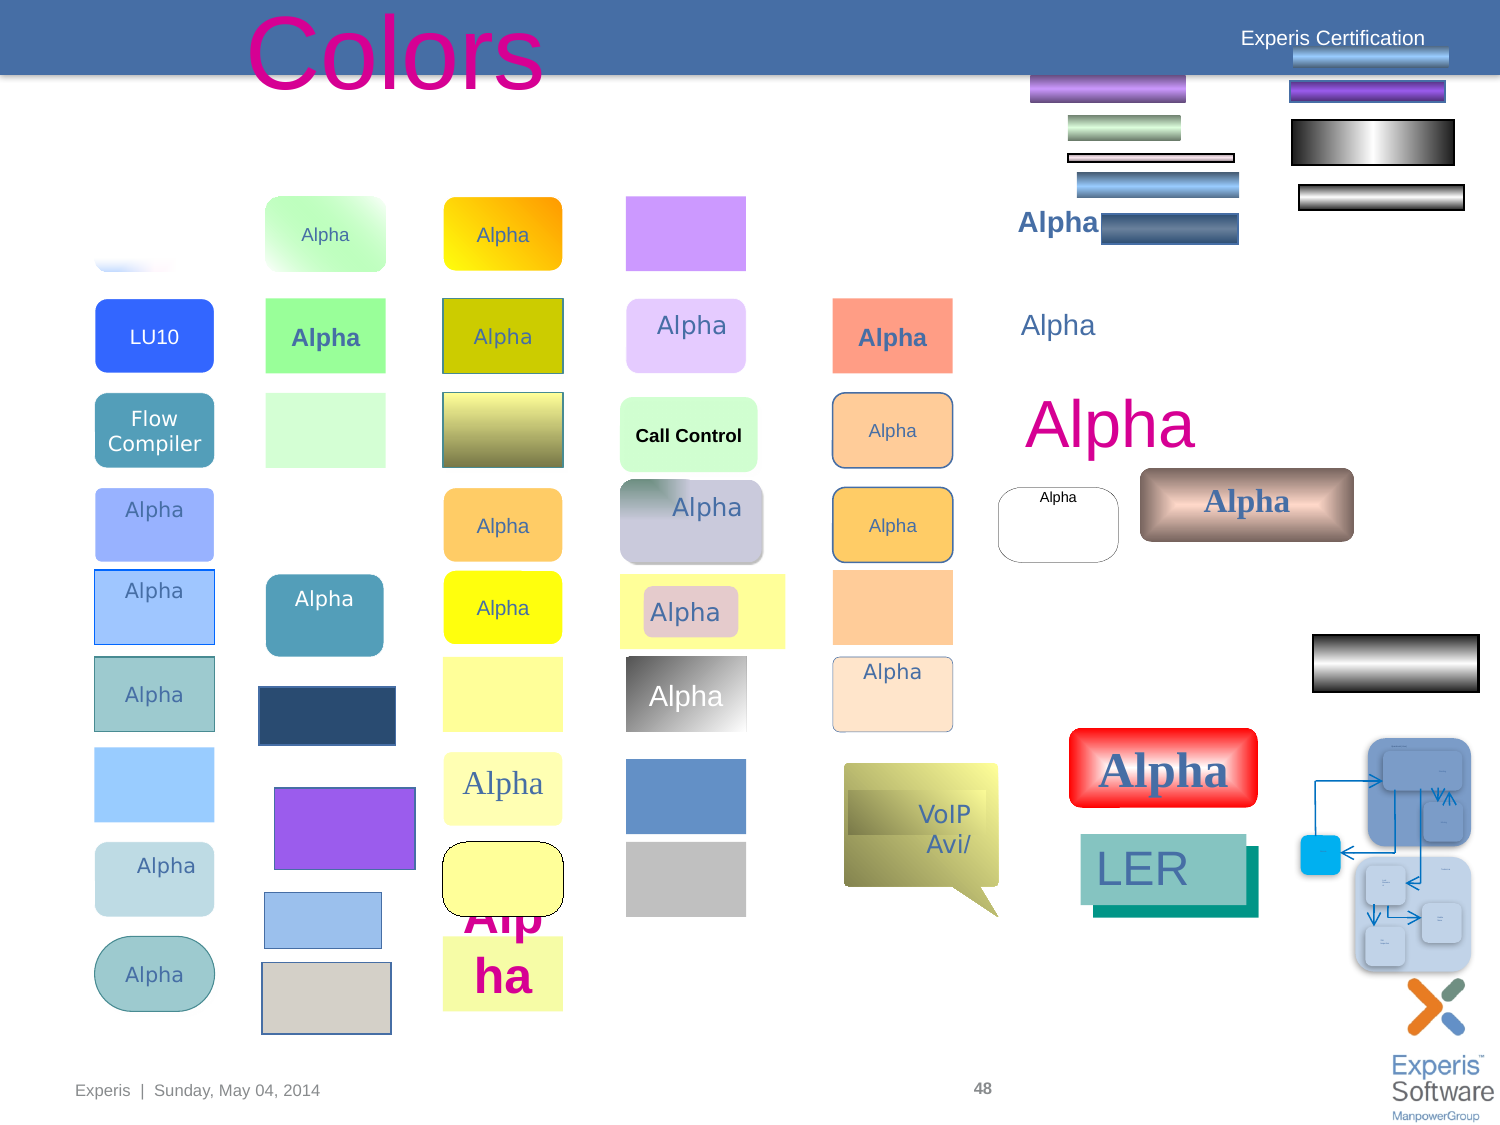

Colors

Alpha
Alpha
Alpha

Alpha
Alpha

LU10
Alpha
Alpha
Alpha
Alpha
Alpha
Flow
Compiler

Alpha
Alpha
Call Control
Alpha
Alpha
Alpha
Alpha
Alpha
Alpha

Alpha
Alpha
Alpha

Alpha
Alpha

Alpha

Alpha
Alpha

Alpha
Operational (User)

Standing

Moving

Rescue

Technician

Lock Movement

Enable
Move

SW Inspection

Alpha

VoIP
/Avi

# LER
Alpha

Alpha
Alpha